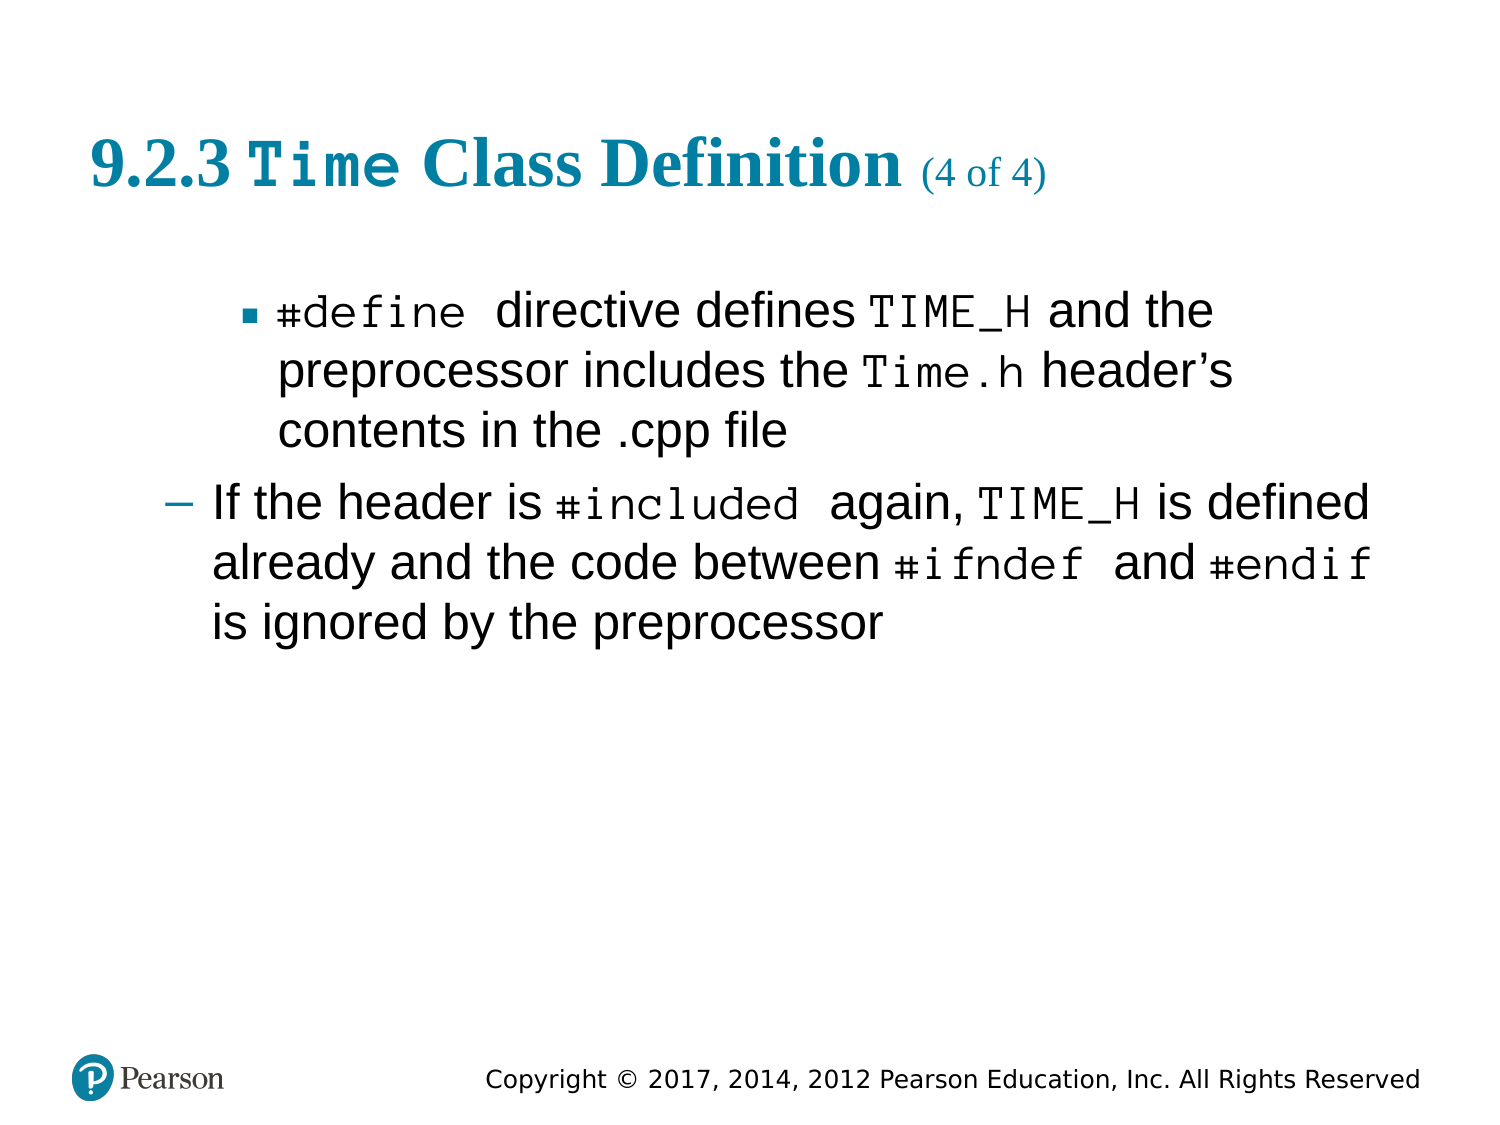

# 9.2.3 Time Class Definition (4 of 4)
#define directive defines TIME_H and the preprocessor includes the Time.h header’s contents in the .cpp file
If the header is #included again, TIME_H is defined already and the code between #ifndef and #endif is ignored by the preprocessor